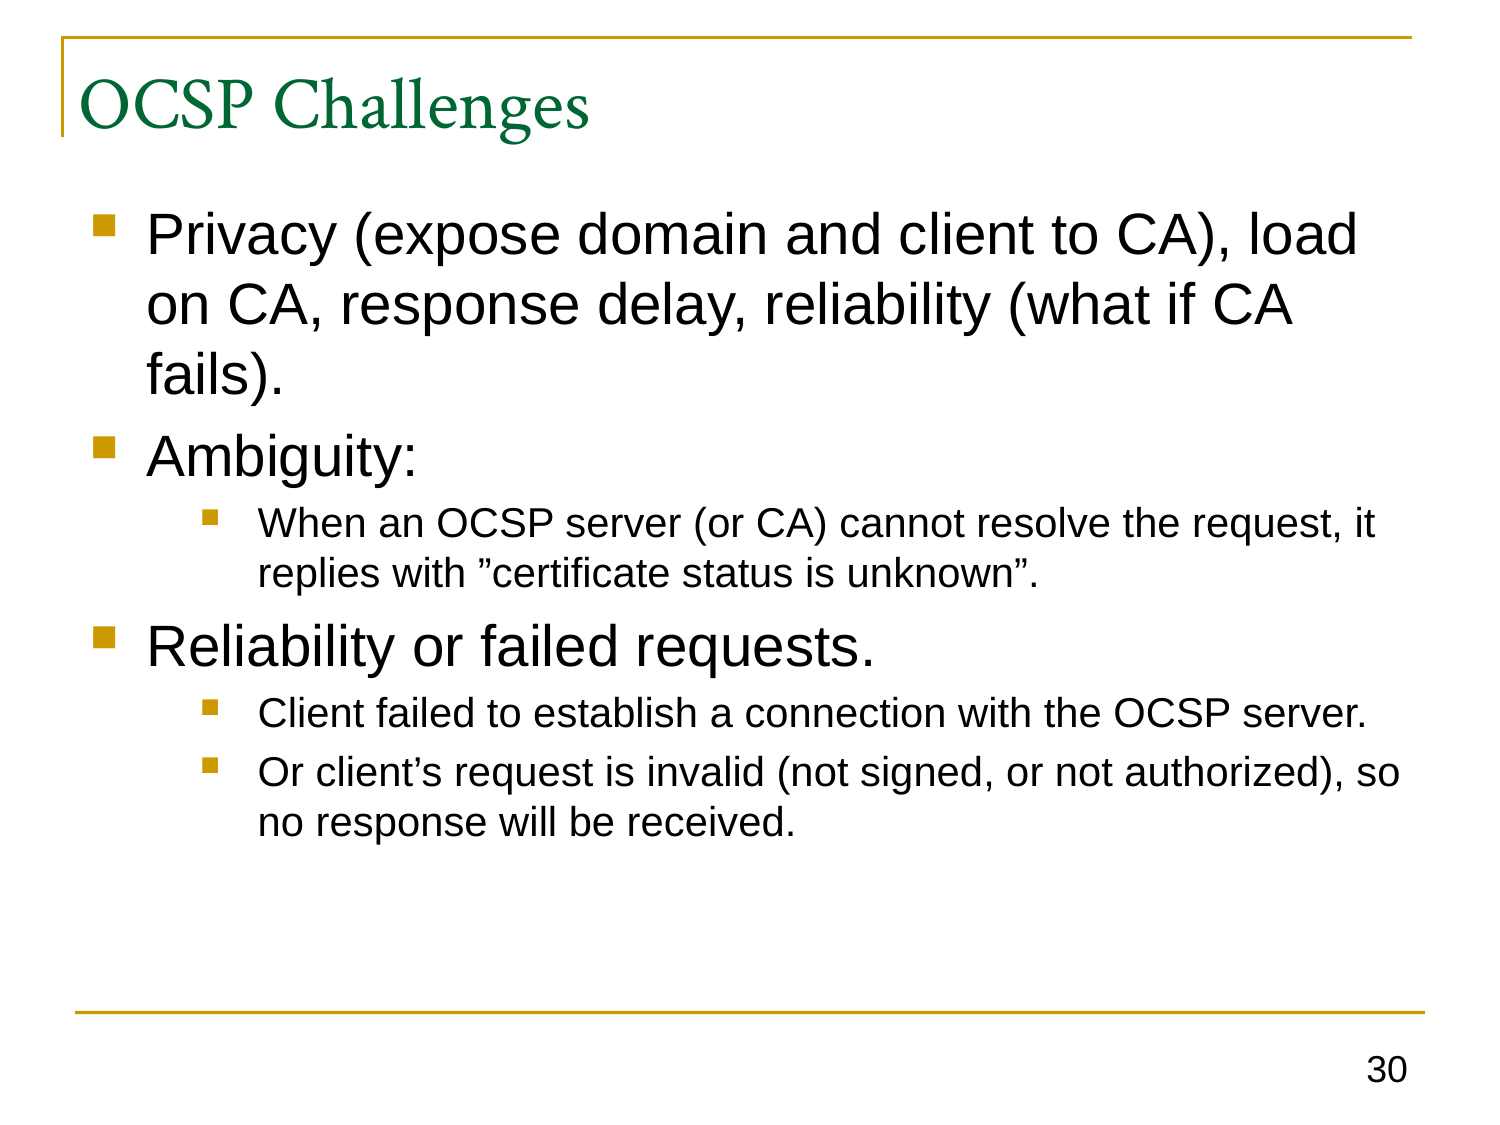

# OCSP Challenges
Privacy (expose domain and client to CA), load on CA, response delay, reliability (what if CA fails).
Ambiguity:
When an OCSP server (or CA) cannot resolve the request, it replies with ”certificate status is unknown”.
Reliability or failed requests.
Client failed to establish a connection with the OCSP server.
Or client’s request is invalid (not signed, or not authorized), so no response will be received.
30